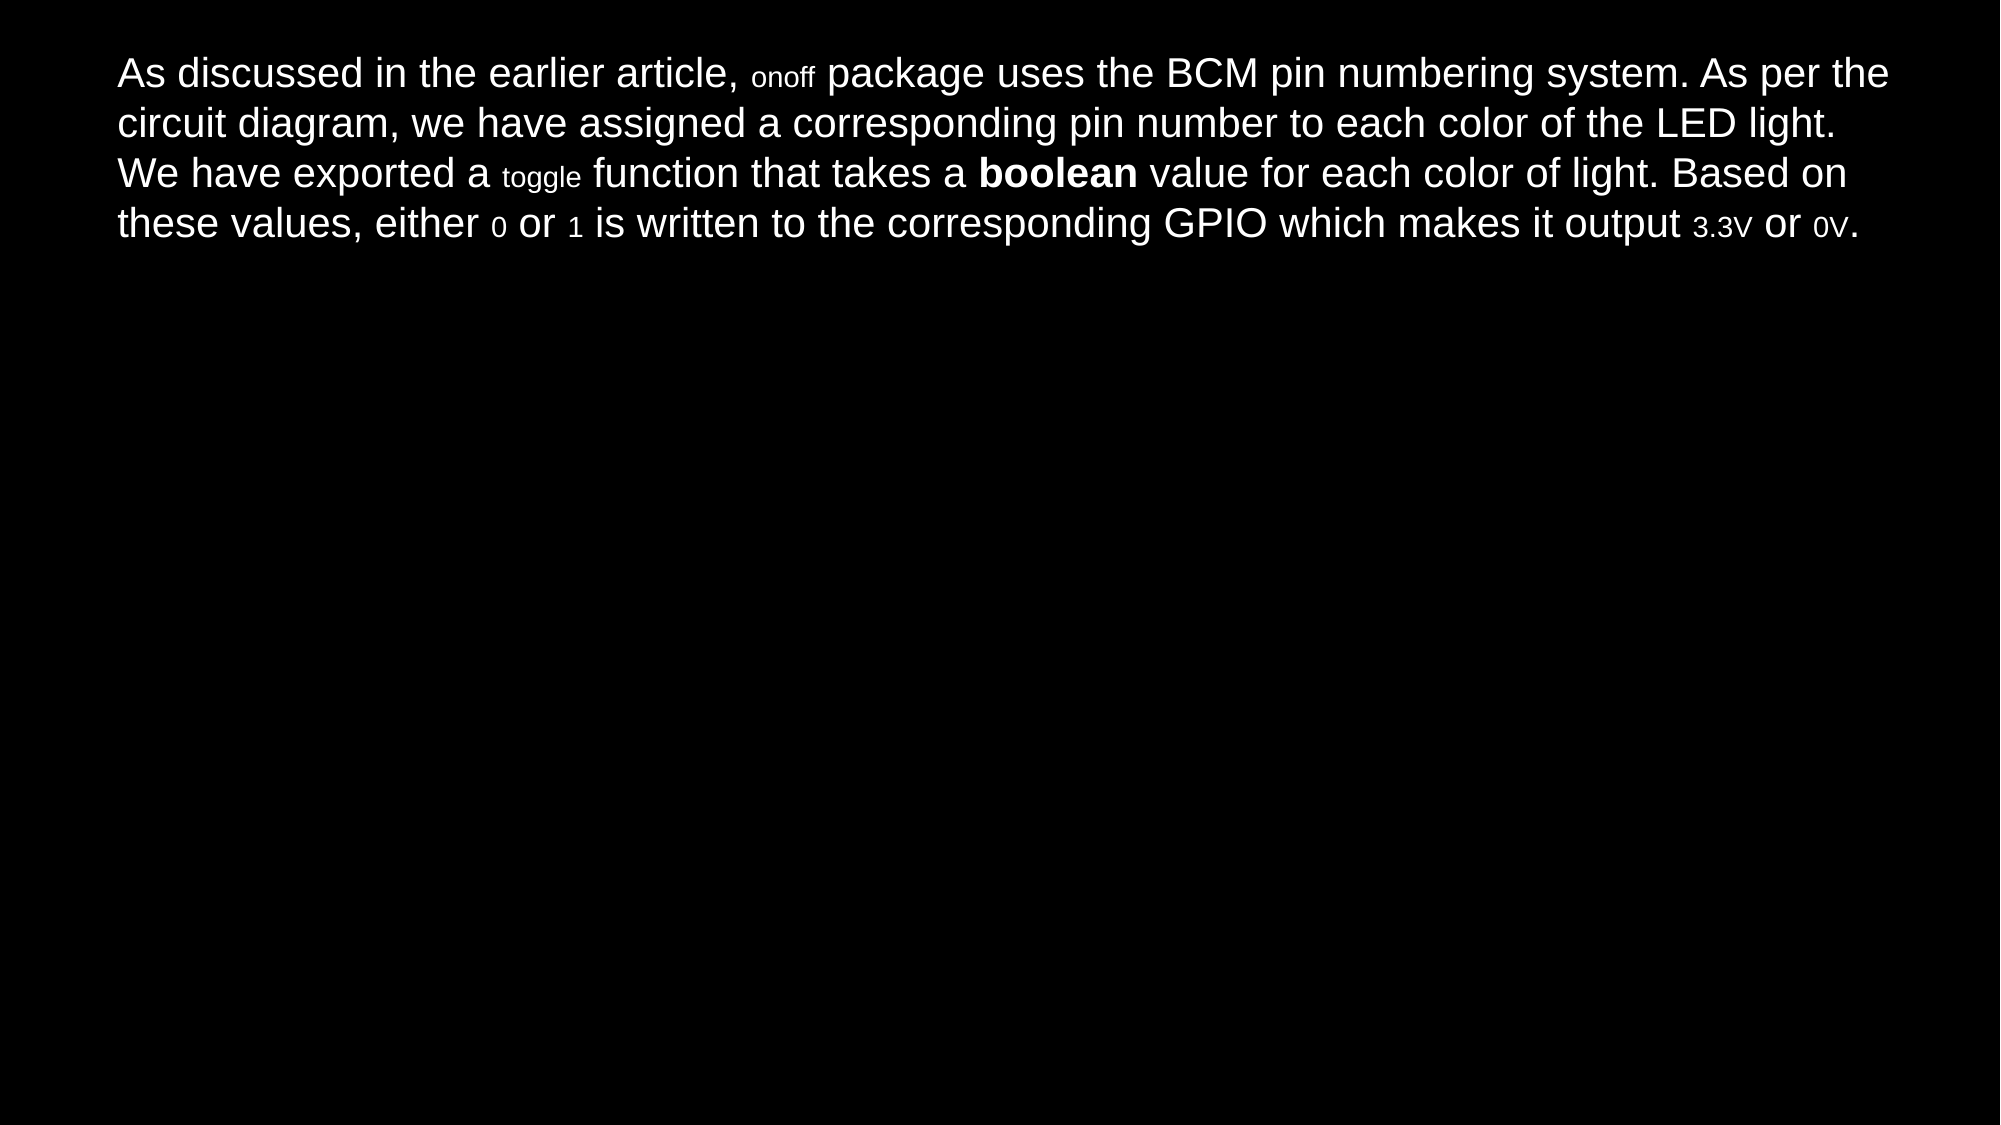

As discussed in the earlier article, onoff package uses the BCM pin numbering system. As per the circuit diagram, we have assigned a corresponding pin number to each color of the LED light.
We have exported a toggle function that takes a boolean value for each color of light. Based on these values, either 0 or 1 is written to the corresponding GPIO which makes it output 3.3V or 0V.